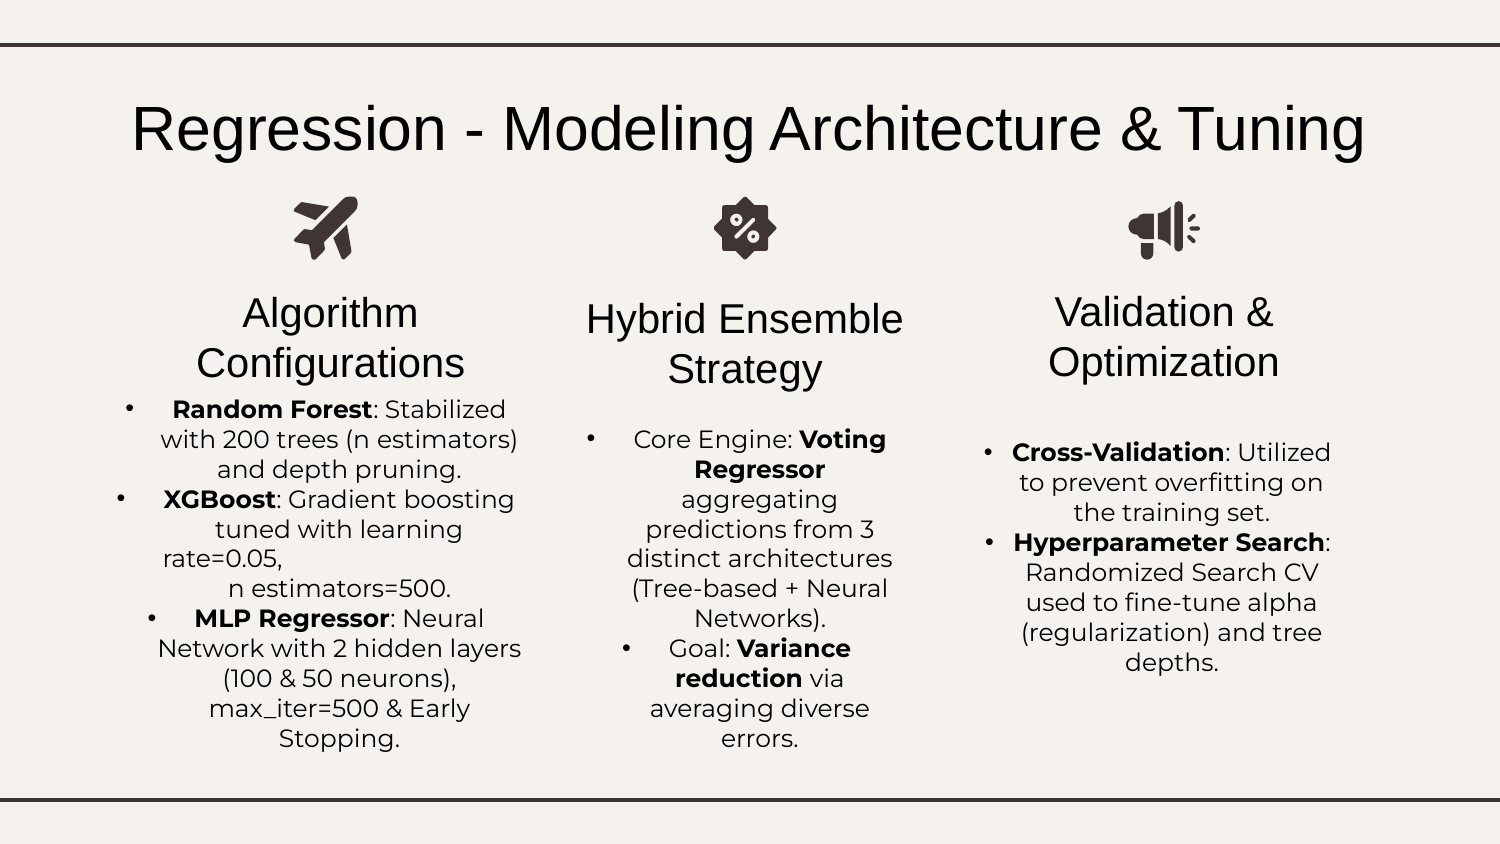

# Regression - Modeling Architecture & Tuning

Validation & Optimization
Algorithm Configurations
Hybrid Ensemble Strategy
Random Forest: Stabilized with 200 trees (n estimators) and depth pruning.
XGBoost: Gradient boosting tuned with learning rate=0.05,                                     n estimators=500.
MLP Regressor: Neural Network with 2 hidden layers (100 & 50 neurons), max_iter=500 & Early Stopping.
Core Engine: Voting Regressor aggregating predictions from 3 distinct architectures (Tree-based + Neural Networks).
Goal: Variance reduction via averaging diverse errors.
Cross-Validation: Utilized to prevent overfitting on the training set.
Hyperparameter Search: Randomized Search CV used to fine-tune alpha (regularization) and tree depths.